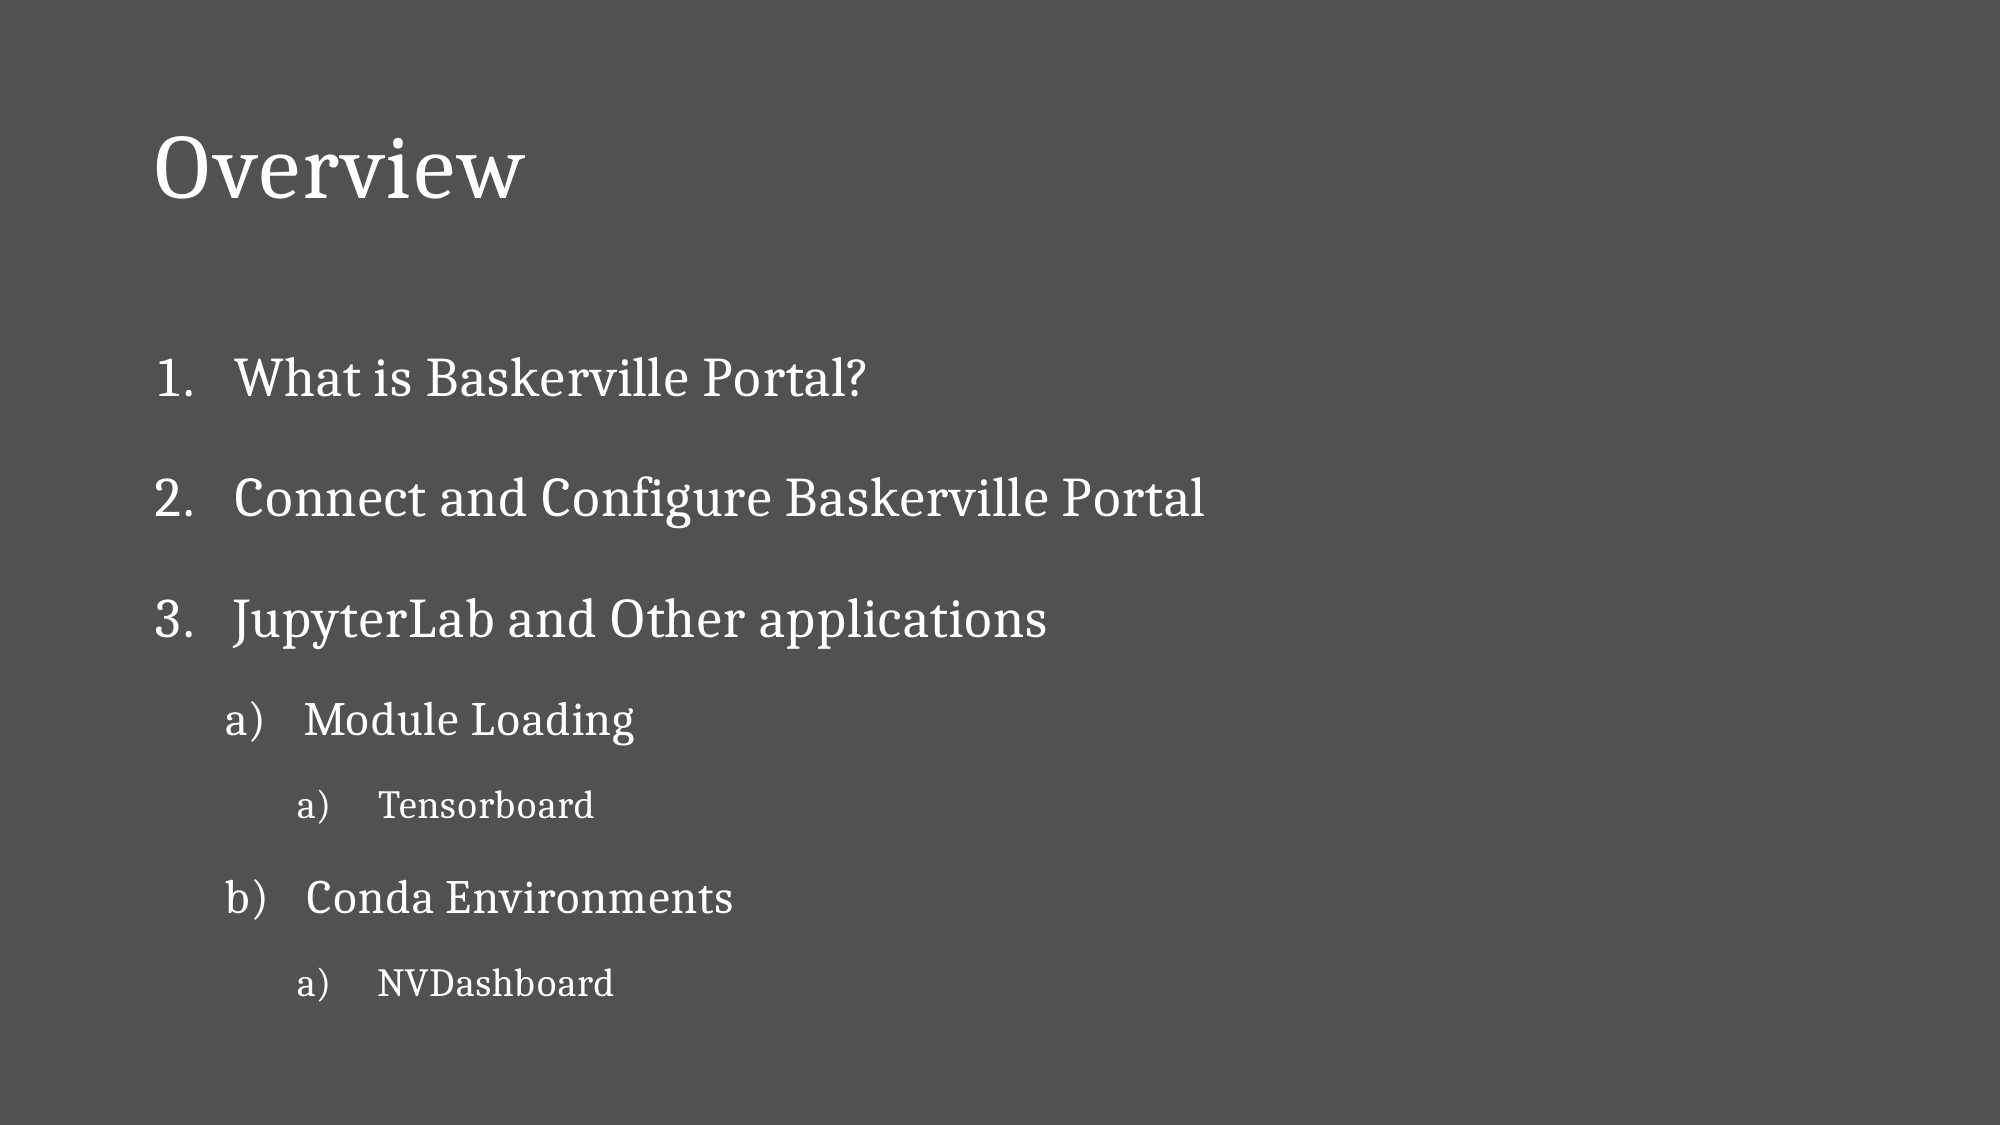

# Overview
What is Baskerville Portal?
Connect and Configure Baskerville Portal
JupyterLab and Other applications
Module Loading
Tensorboard
Conda Environments
NVDashboard